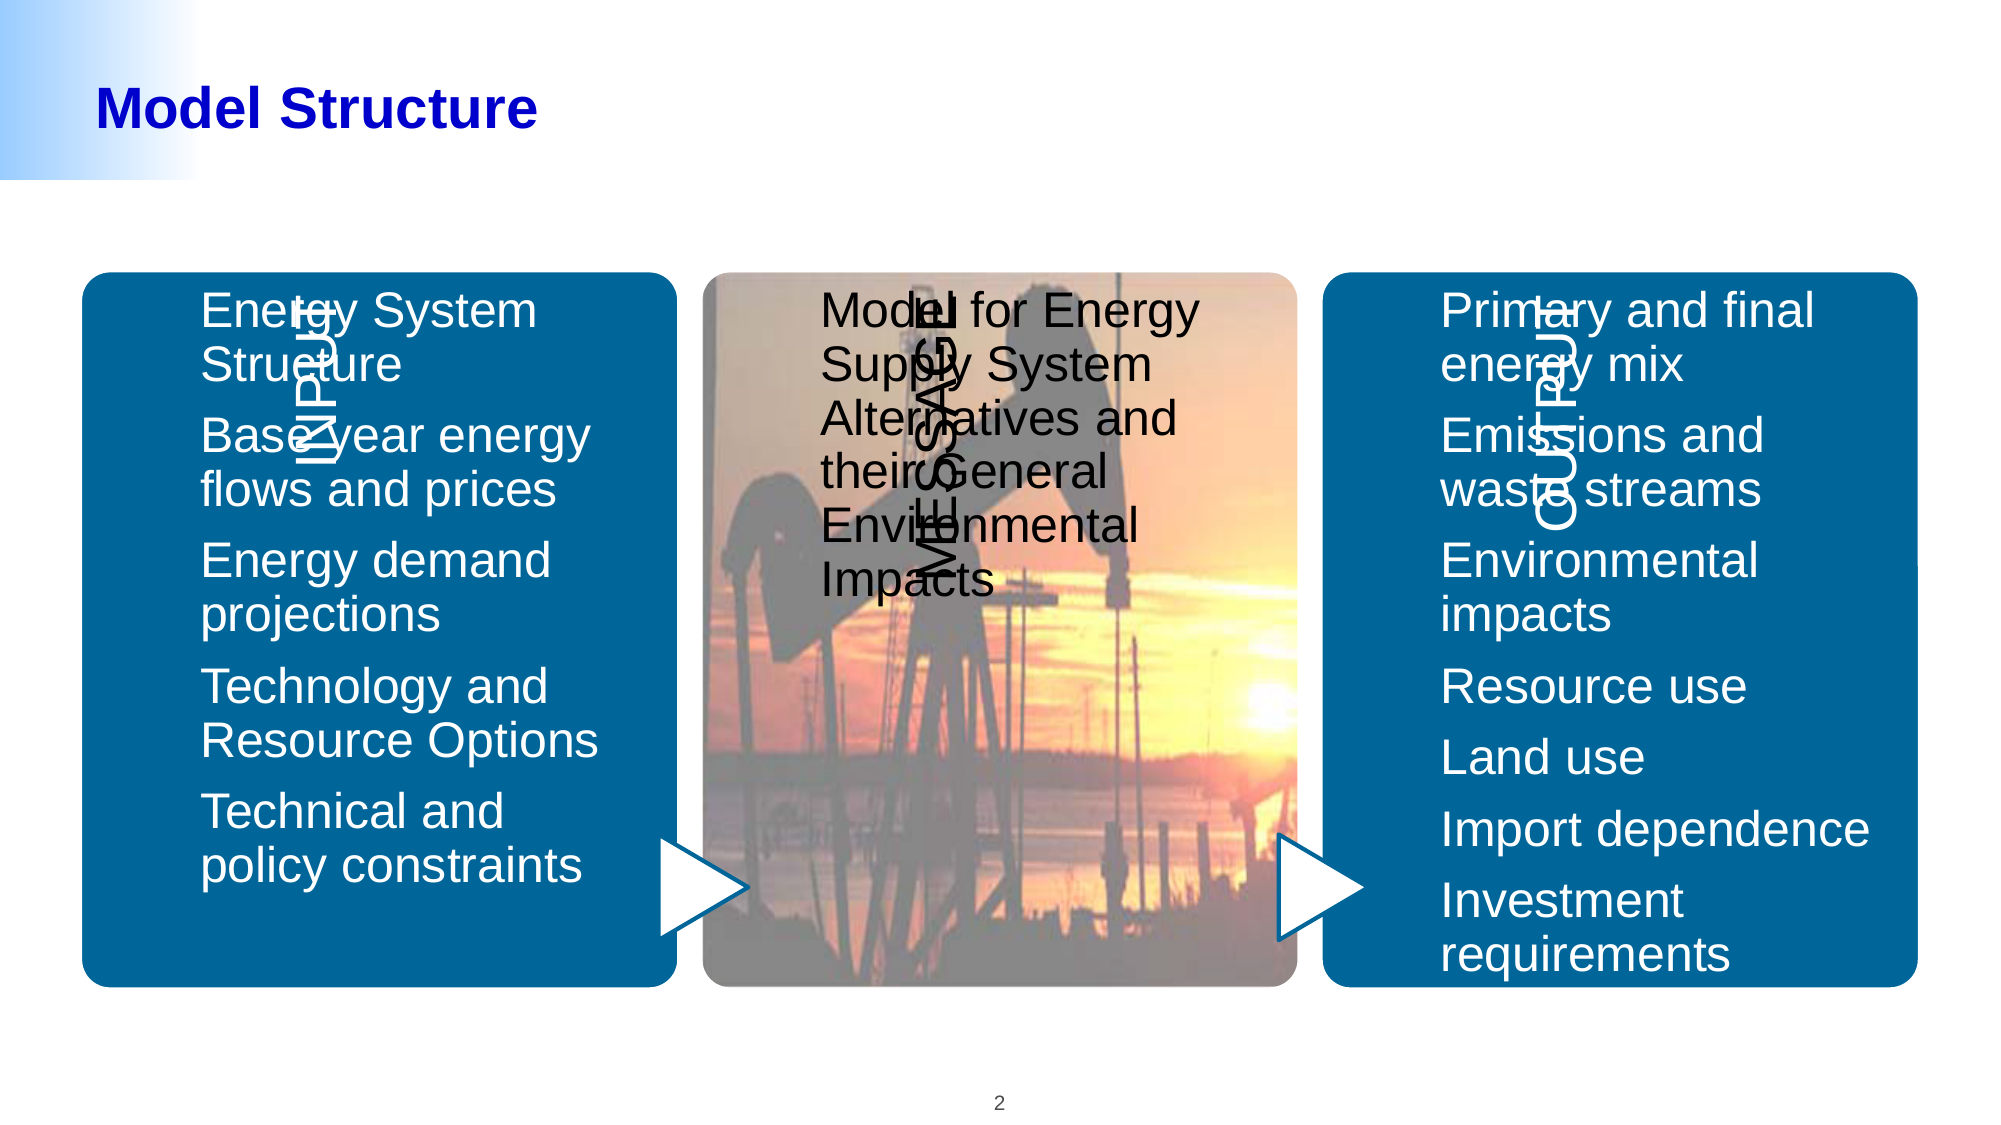

# Model Structure
INPUT
Energy System Structure
Base year energy flows and prices
Energy demand projections
Technology and Resource Options
Technical and policy constraints
MESSAGE
Model for Energy Supply System Alternatives and their General Environmental Impacts
OUTPUT
Primary and final energy mix
Emissions and waste streams
Environmental impacts
Resource use
Land use
Import dependence
Investment requirements